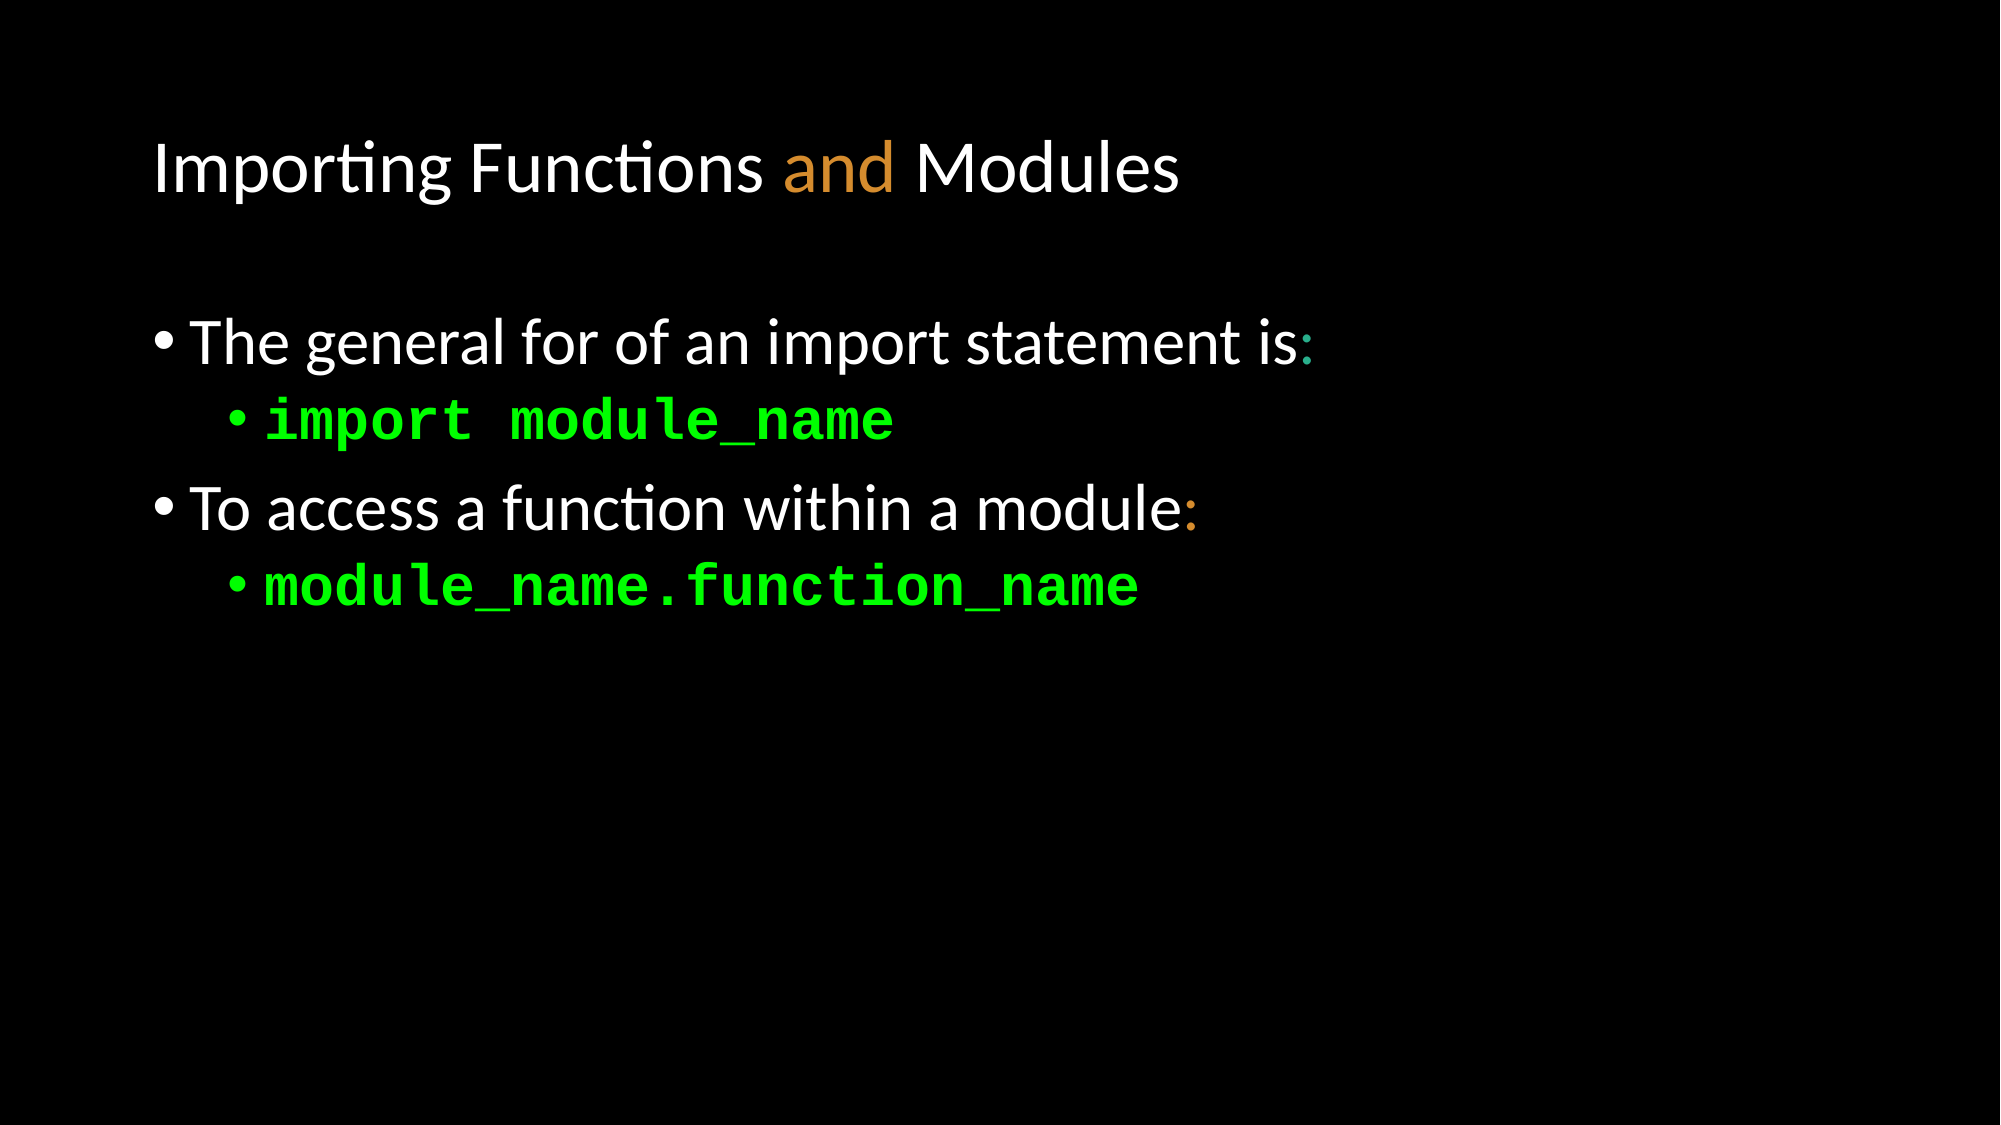

# Importing Functions and Modules
The general for of an import statement is:
import module_name
To access a function within a module:
module_name.function_name